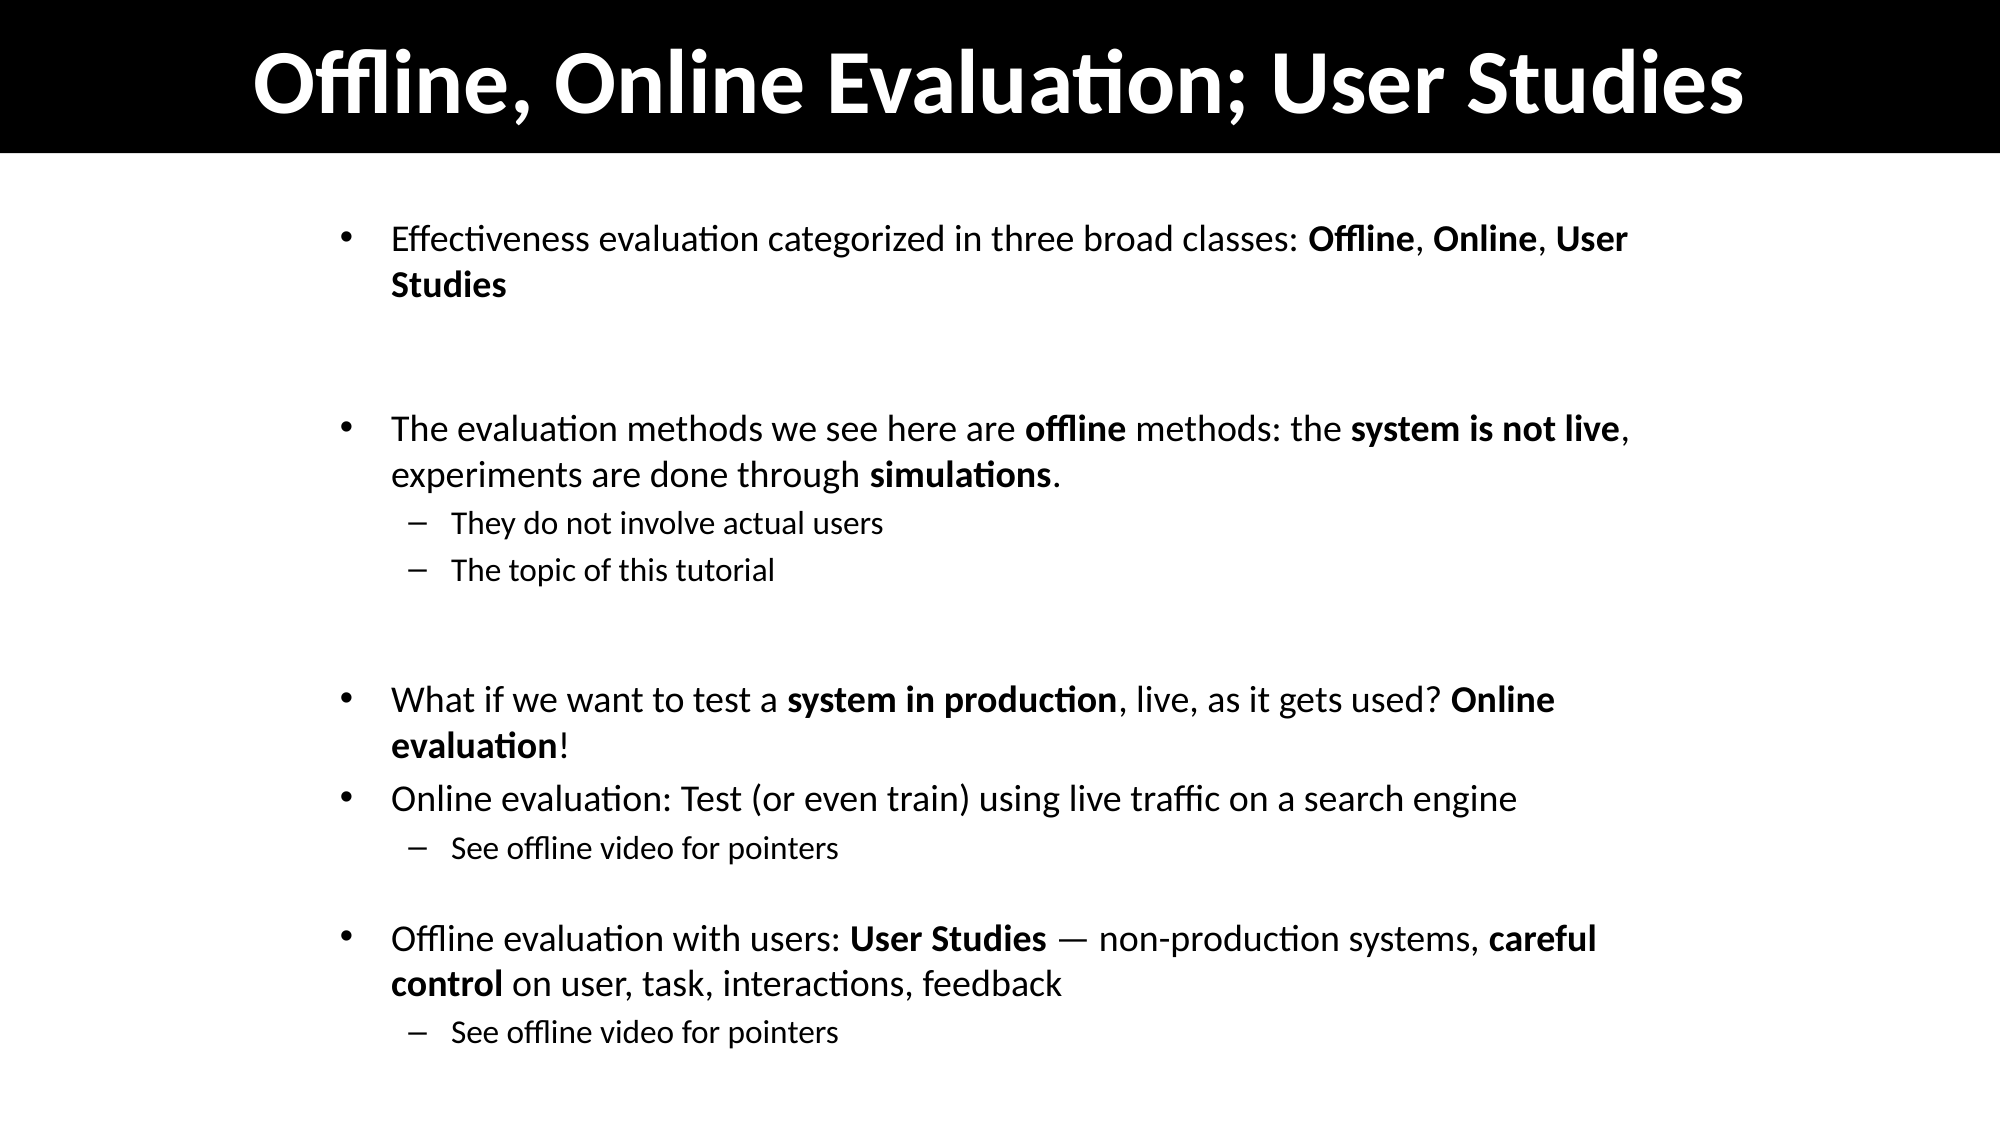

# Offline, Online Evaluation; User Studies
Effectiveness evaluation categorized in three broad classes: Offline, Online, User Studies
The evaluation methods we see here are offline methods: the system is not live, experiments are done through simulations.
They do not involve actual users
The topic of this tutorial
What if we want to test a system in production, live, as it gets used? Online evaluation!
Online evaluation: Test (or even train) using live traffic on a search engine
See offline video for pointers
Offline evaluation with users: User Studies — non-production systems, careful control on user, task, interactions, feedback
See offline video for pointers